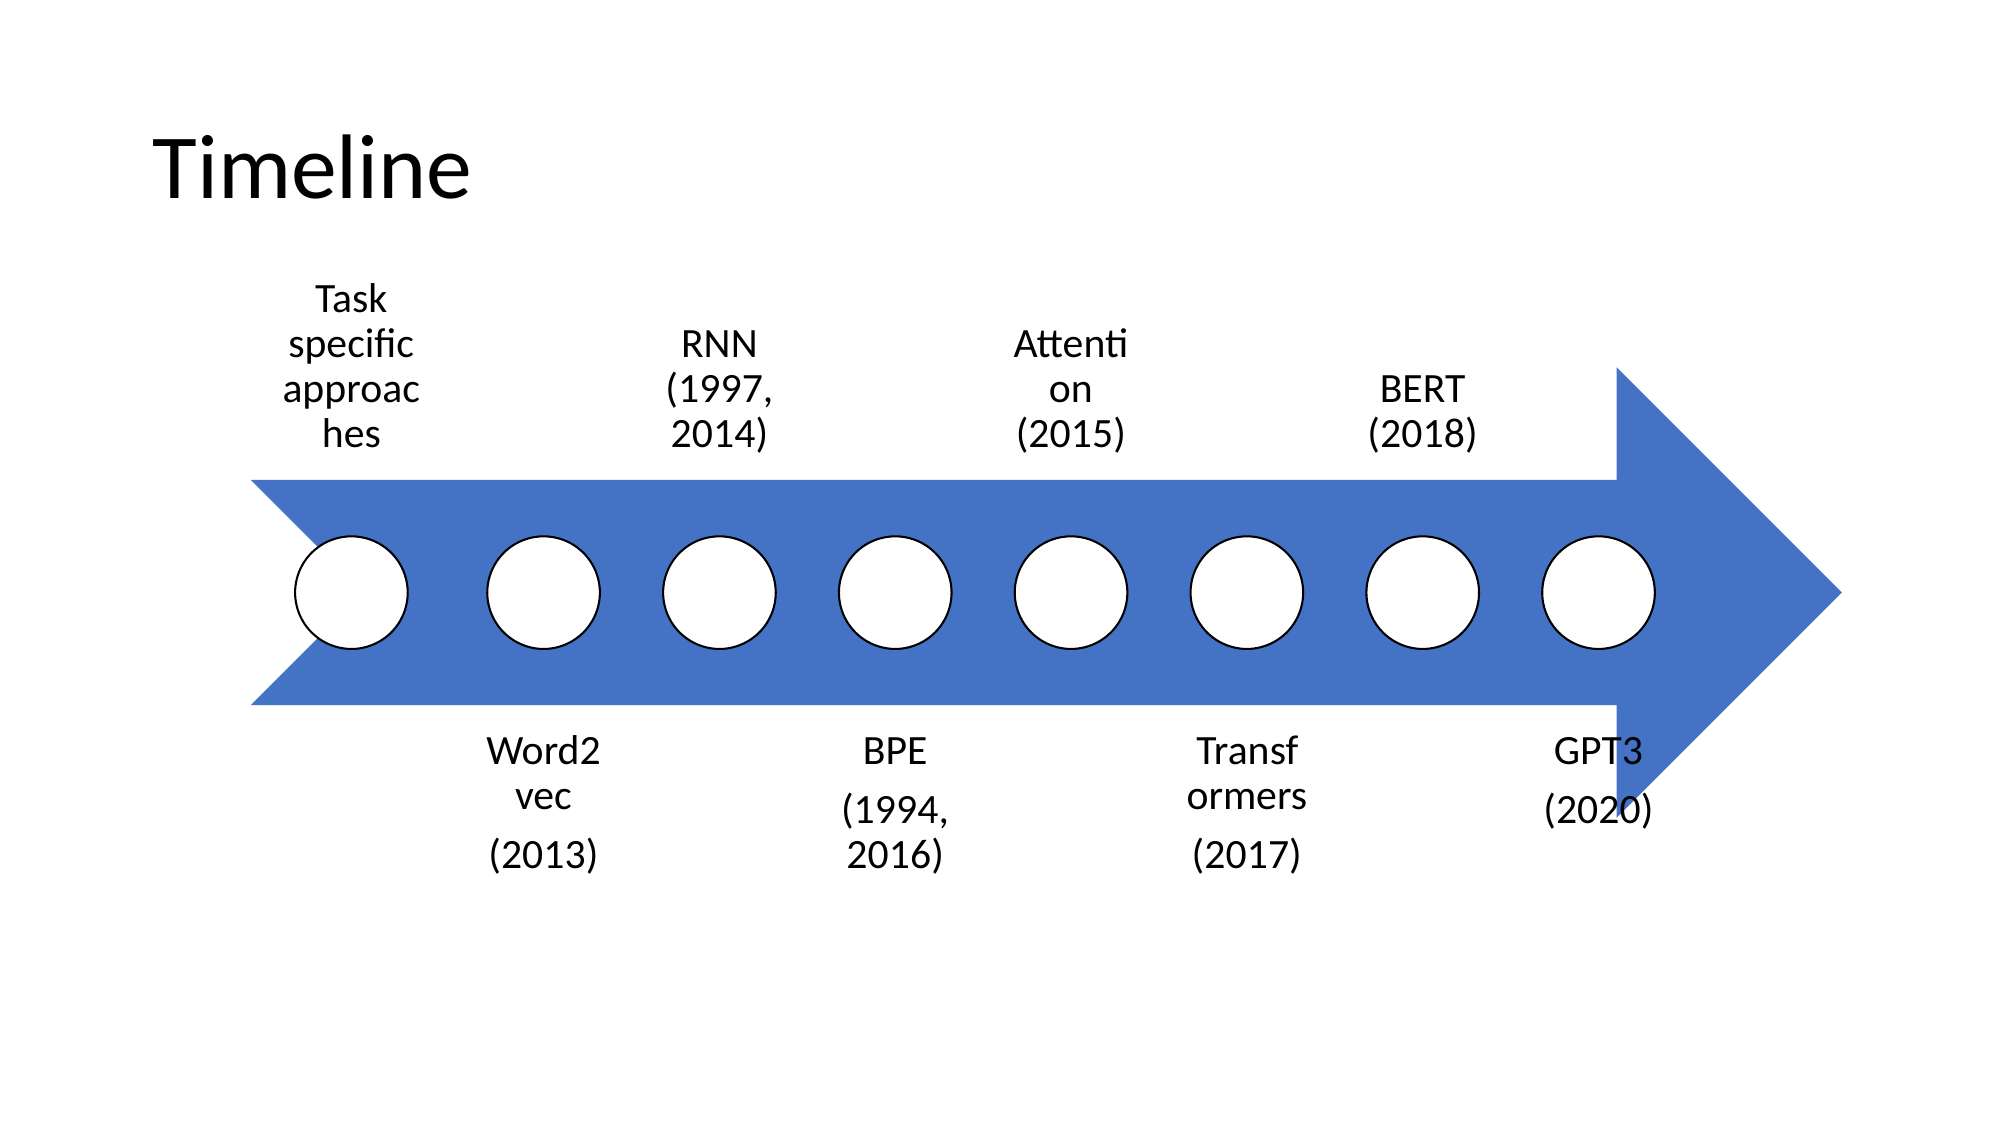

Task specific approaches
Word2vec
(2013)
RNN (1997, 2014)
BPE
(1994, 2016)
Attention (2015)
Transformers
(2017)
BERT (2018)
GPT3
(2020)
# Timeline